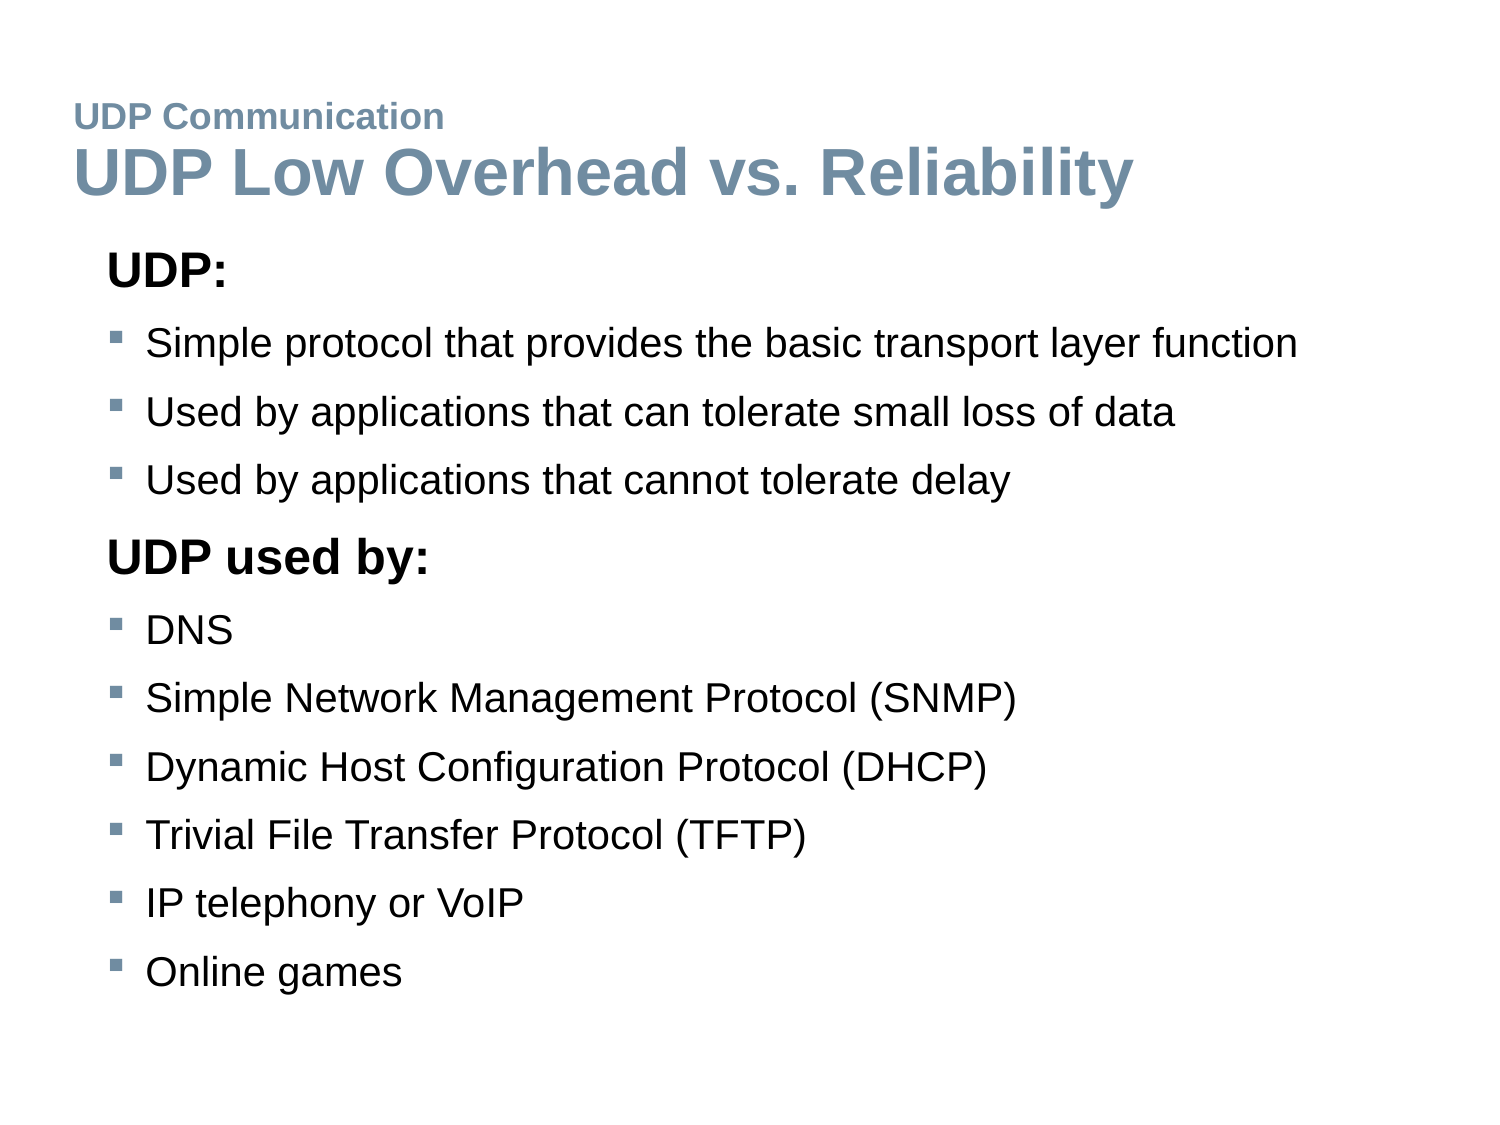

# UDP Communication UDP Low Overhead vs. Reliability
UDP:
Simple protocol that provides the basic transport layer function
Used by applications that can tolerate small loss of data
Used by applications that cannot tolerate delay
UDP used by:
DNS
Simple Network Management Protocol (SNMP)
Dynamic Host Configuration Protocol (DHCP)
Trivial File Transfer Protocol (TFTP)
IP telephony or VoIP
Online games